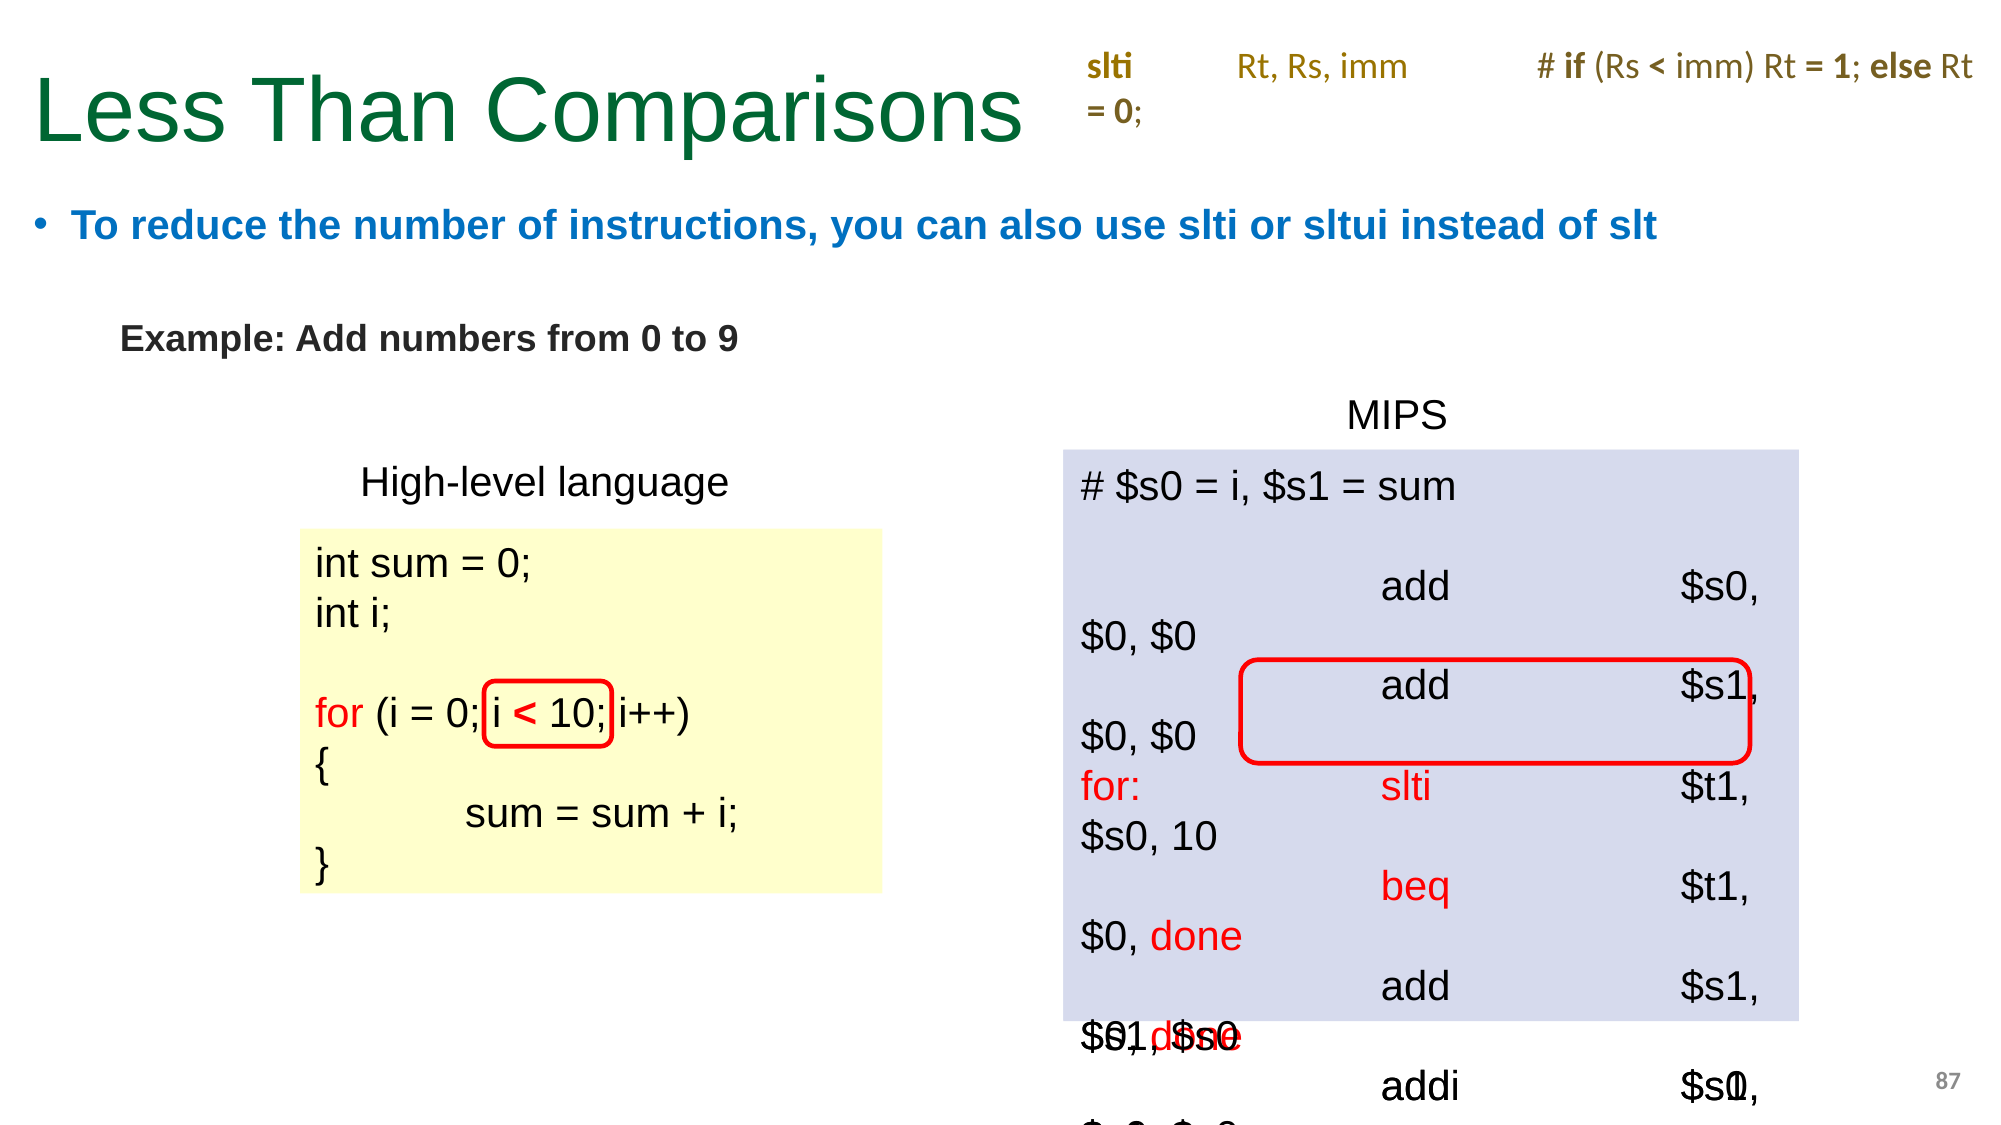

# Less Than Comparisons
slti	Rt, Rs, imm	# if (Rs < imm) Rt = 1; else Rt = 0;
To reduce the number of instructions, you can also use slti or sltui instead of slt

Example: Add numbers from 0 to 9
MIPS
High-level language
# $s0 = i, $s1 = sum

		add		$s0, $0, $0
		add		$s1, $0, $0
for: 		slti		$t1, $s0, 10
		beq		$t1, $0, done
		add 		$s1, $s1, $s0
		addi		$s0, $s0, 1
		j		for
done:
# $s0 = i, $s1 = sum

		add		$s0, $0, $0
		add		$s1, $0, $0
		addi		$t0, $0, 10
for: 		slt		$t1, $s0, $t0
		beq		$t1, $0, done
		add 		$s1, $s1, $s0
		addi		$s0, $s0, 1
		j		for
done:
int sum = 0;
int i;

for (i = 0; i < 10; i++)
{
	sum = sum + i;
}

87